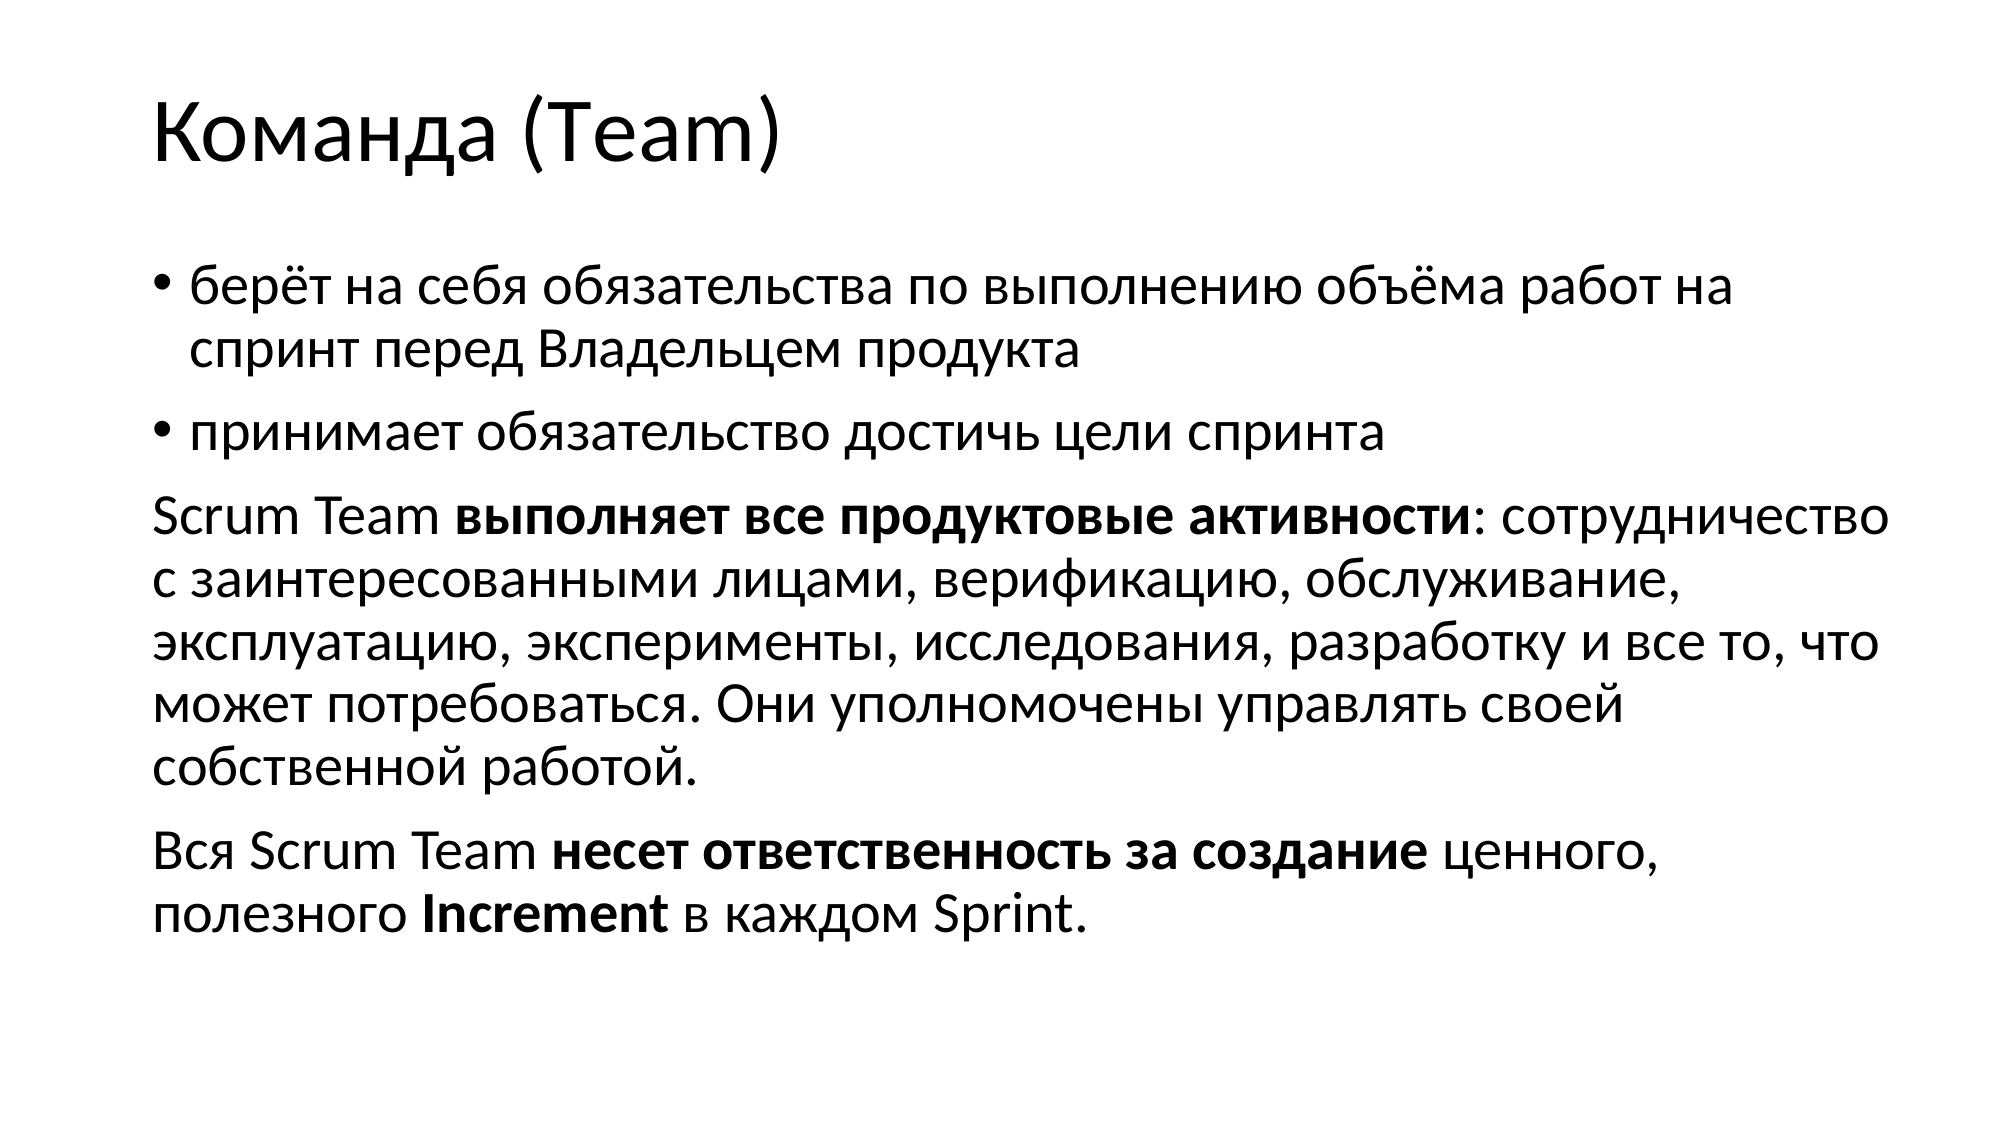

# Команда (Team)
берёт на себя обязательства по выполнению объёма работ на спринт перед Владельцем продукта
принимает обязательство достичь цели спринта
Scrum Team выполняет все продуктовые активности: сотрудничество с заинтересованными лицами, верификацию, обслуживание, эксплуатацию, эксперименты, исследования, разработку и все то, что может потребоваться. Они уполномочены управлять своей собственной работой.
Вся Scrum Team несет ответственность за создание ценного, полезного Increment в каждом Sprint.